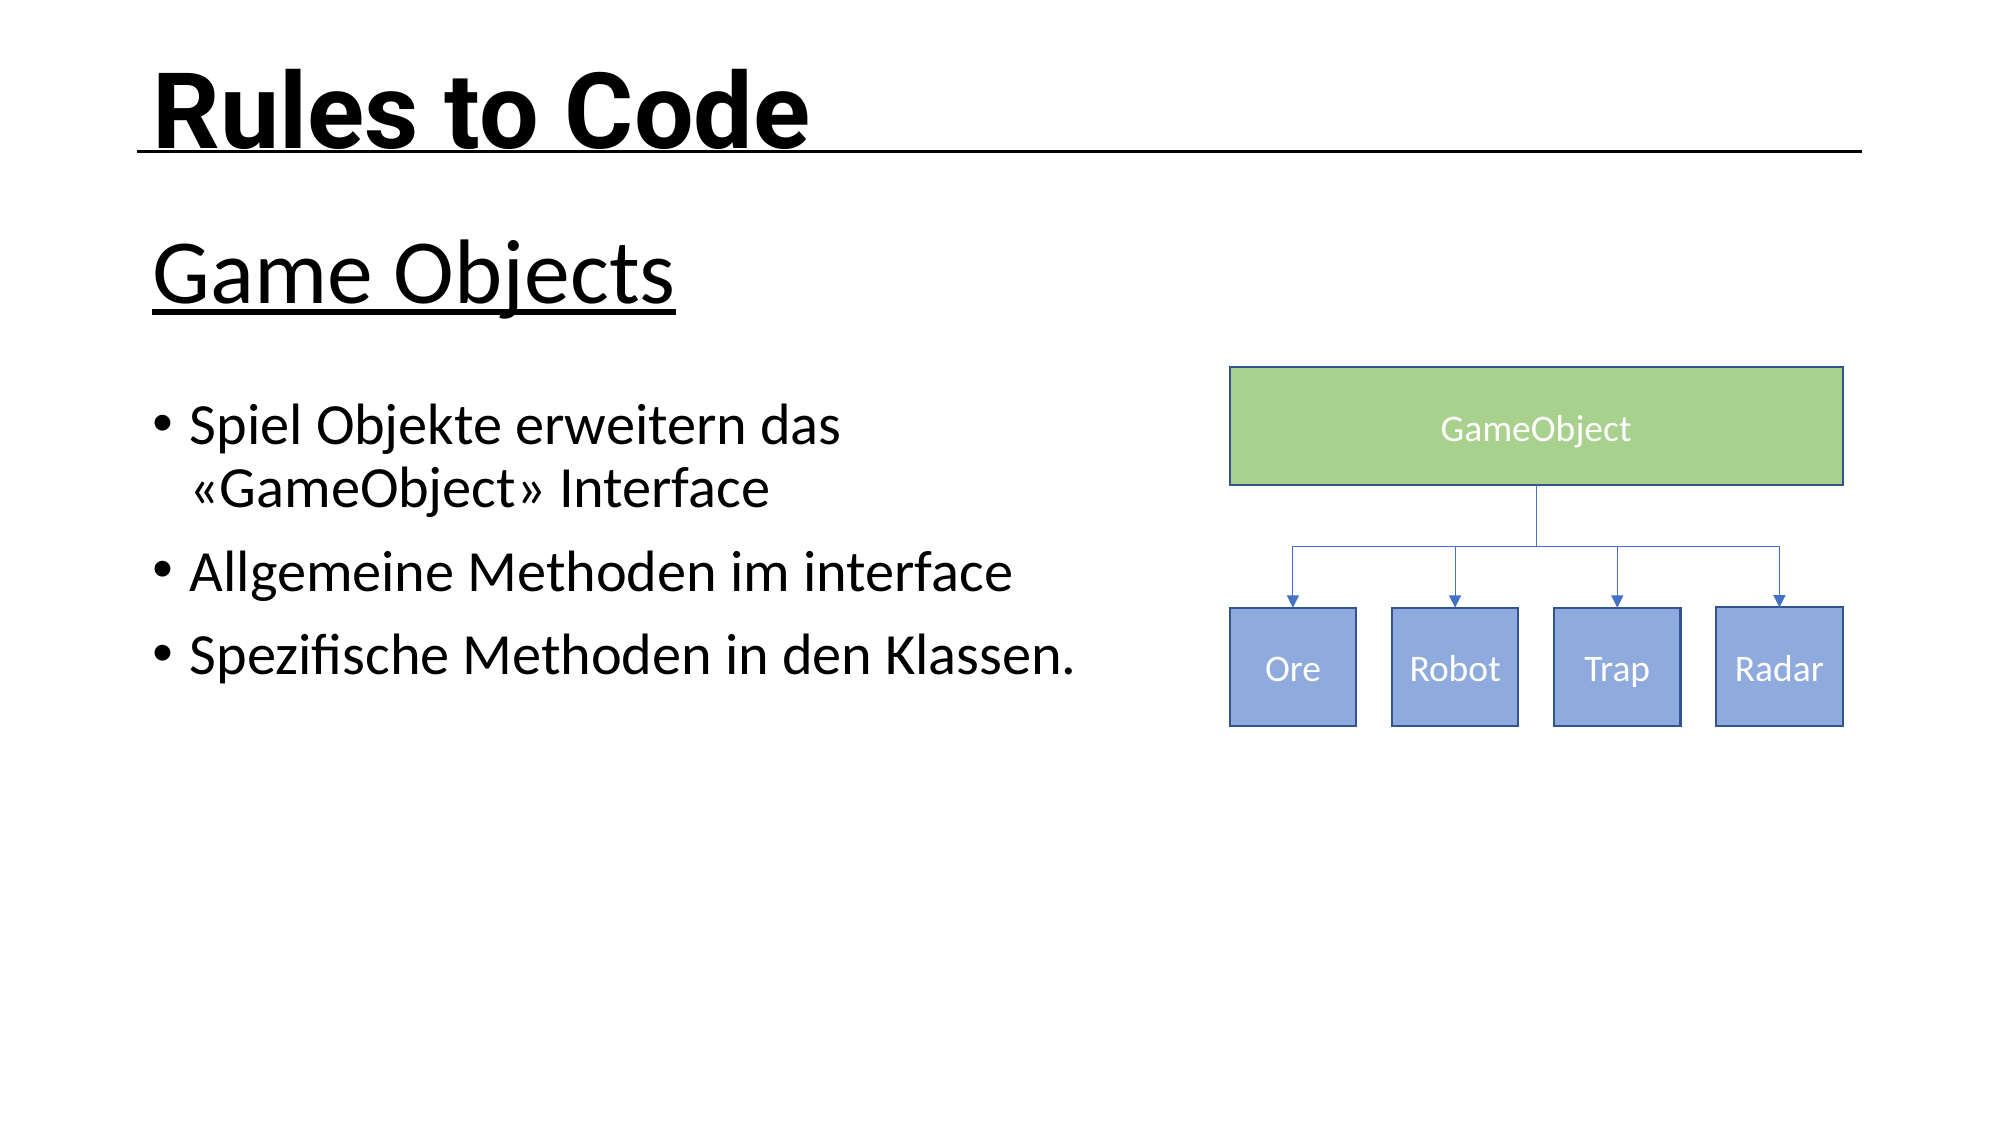

Rules to Code
# Game Objects
GameObject
Spiel Objekte erweitern das «GameObject» Interface
Allgemeine Methoden im interface
Spezifische Methoden in den Klassen.
Radar
Trap
Robot
Ore